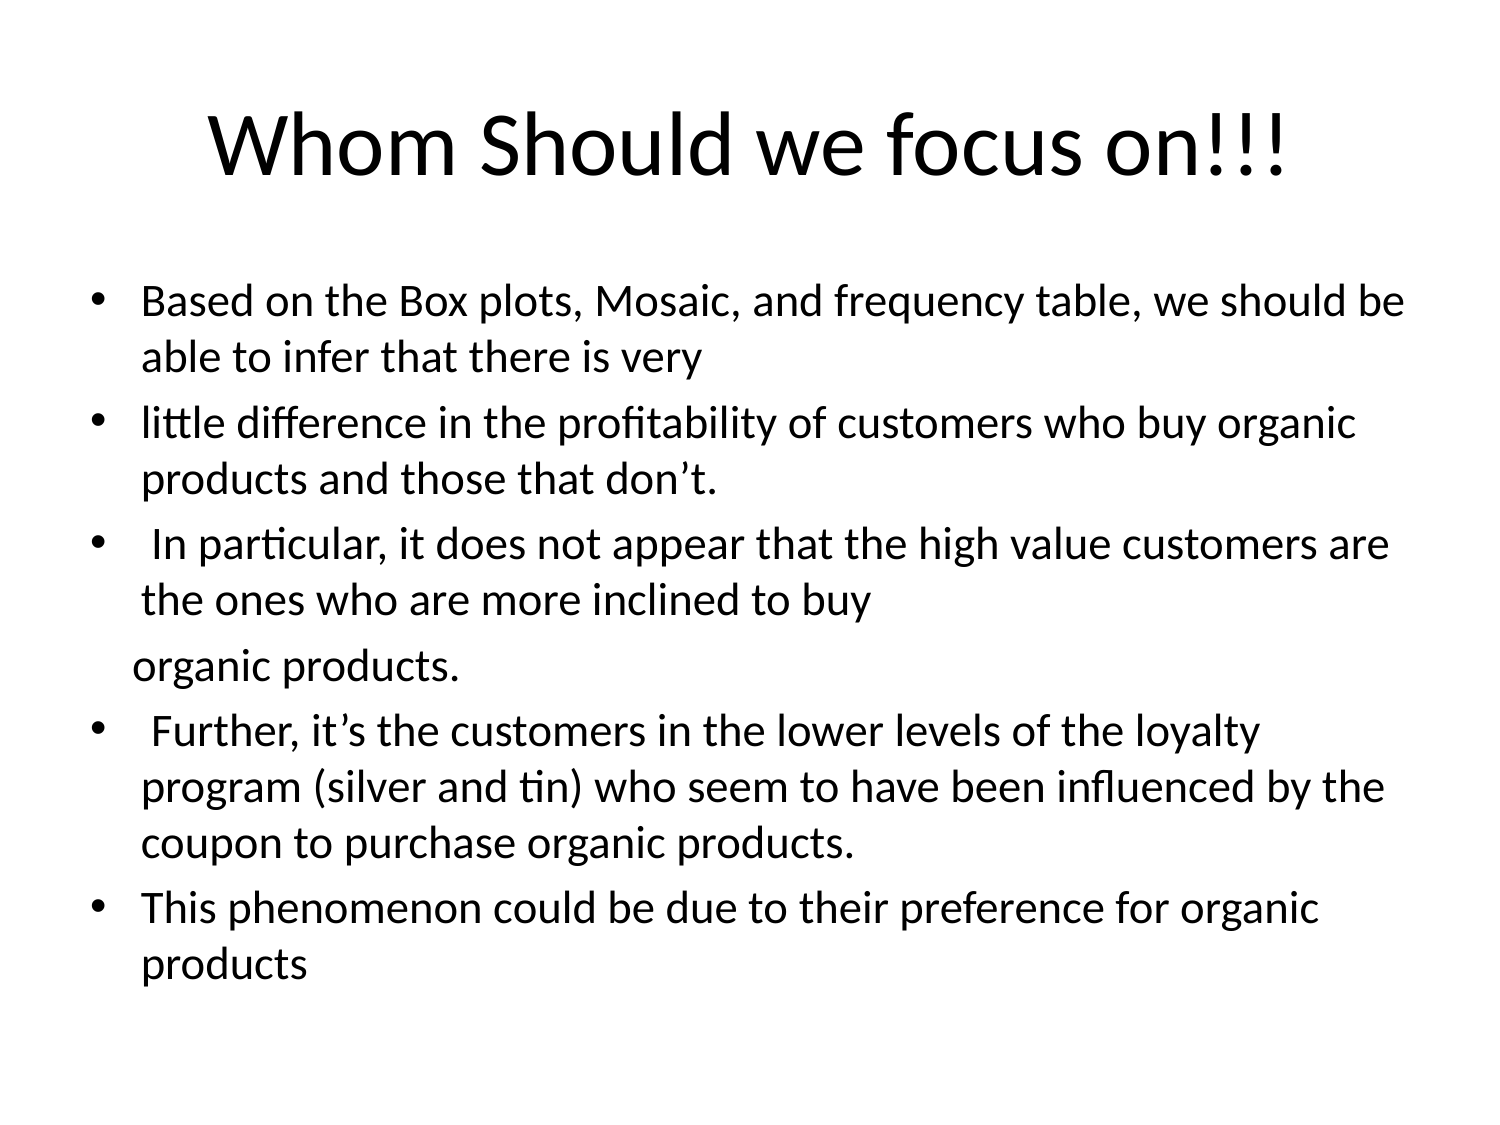

# Whom Should we focus on!!!
Based on the Box plots, Mosaic, and frequency table, we should be able to infer that there is very
little difference in the profitability of customers who buy organic products and those that don’t.
 In particular, it does not appear that the high value customers are the ones who are more inclined to buy
    organic products.
 Further, it’s the customers in the lower levels of the loyalty program (silver and tin) who seem to have been influenced by the coupon to purchase organic products.
This phenomenon could be due to their preference for organic products